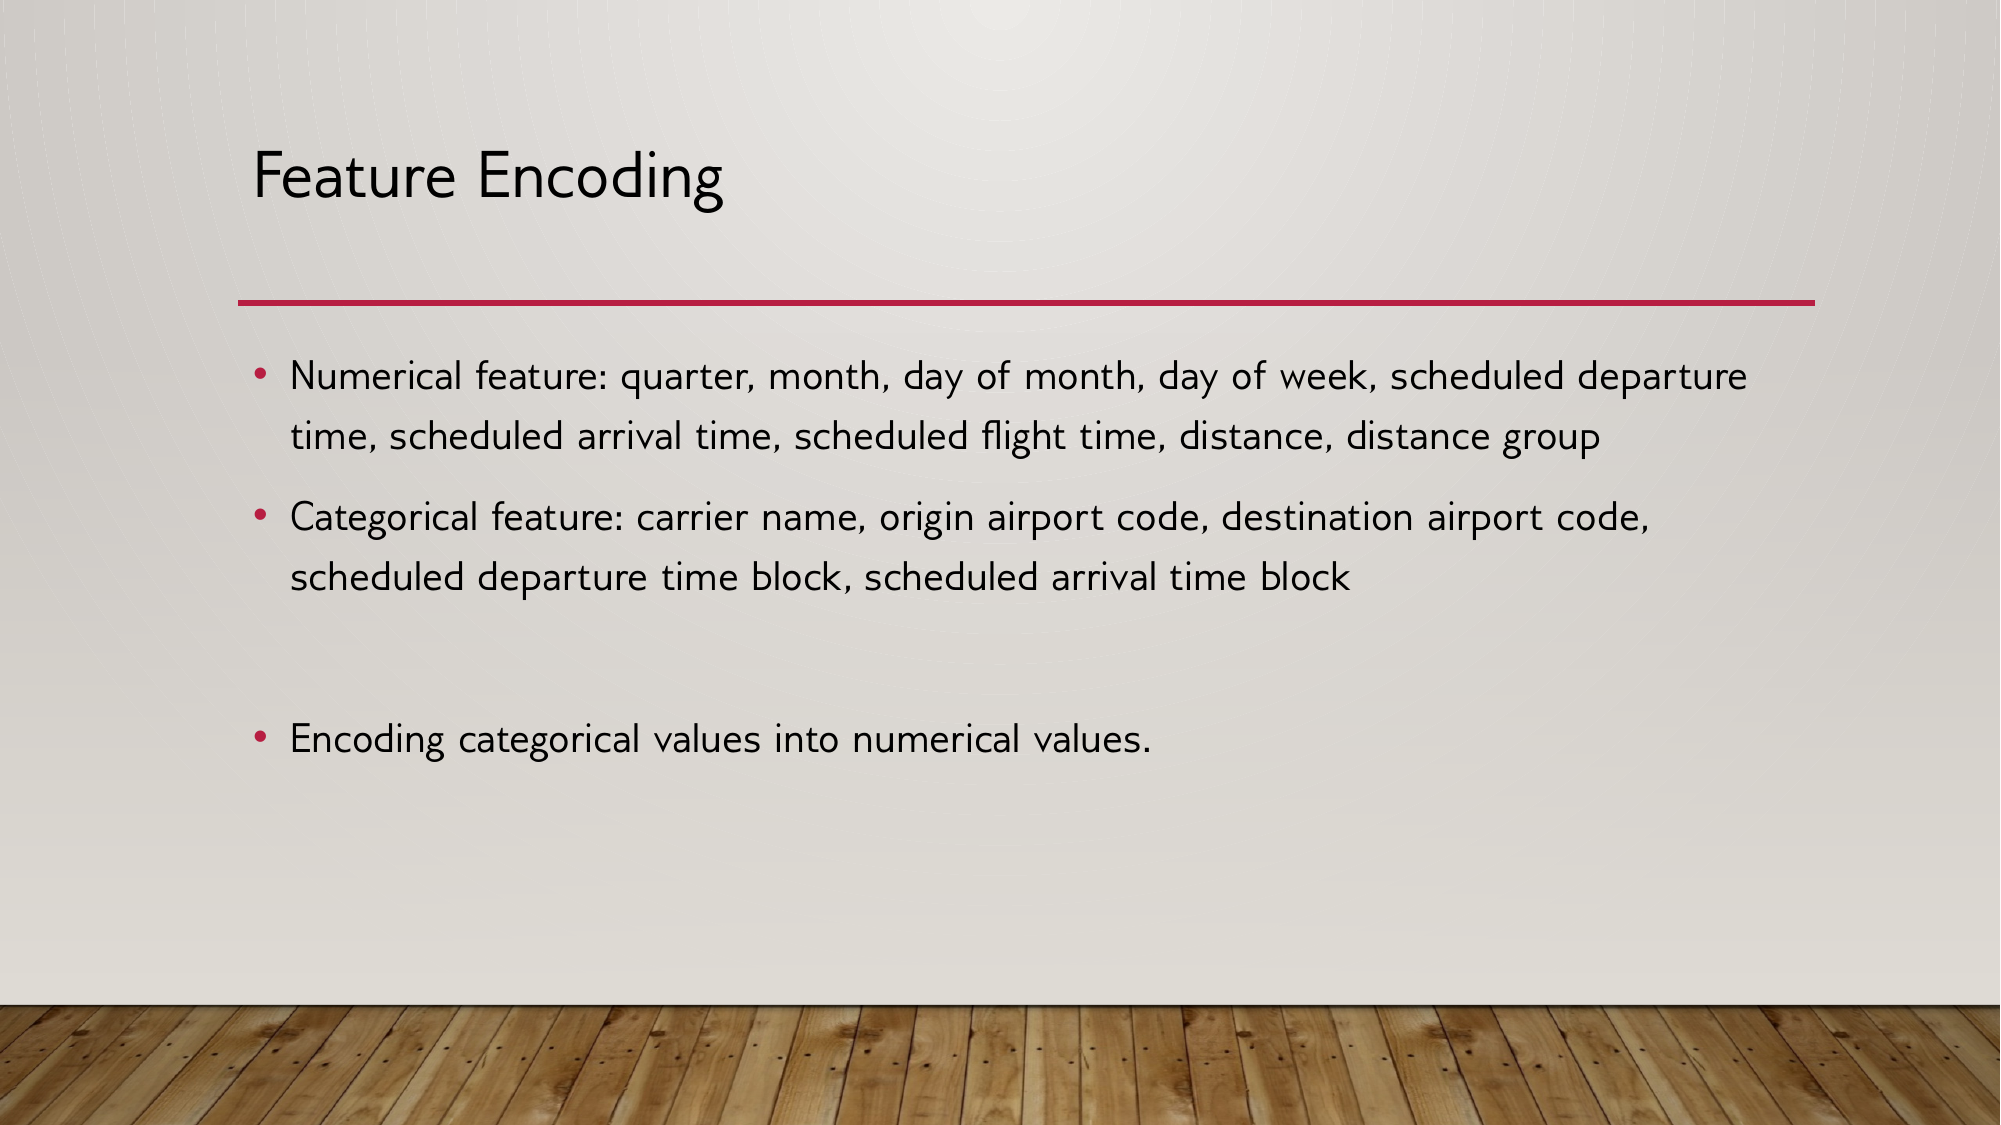

# Feature Encoding
Numerical feature: quarter, month, day of month, day of week, scheduled departure time, scheduled arrival time, scheduled flight time, distance, distance group
Categorical feature: carrier name, origin airport code, destination airport code, scheduled departure time block, scheduled arrival time block

Encoding categorical values into numerical values.